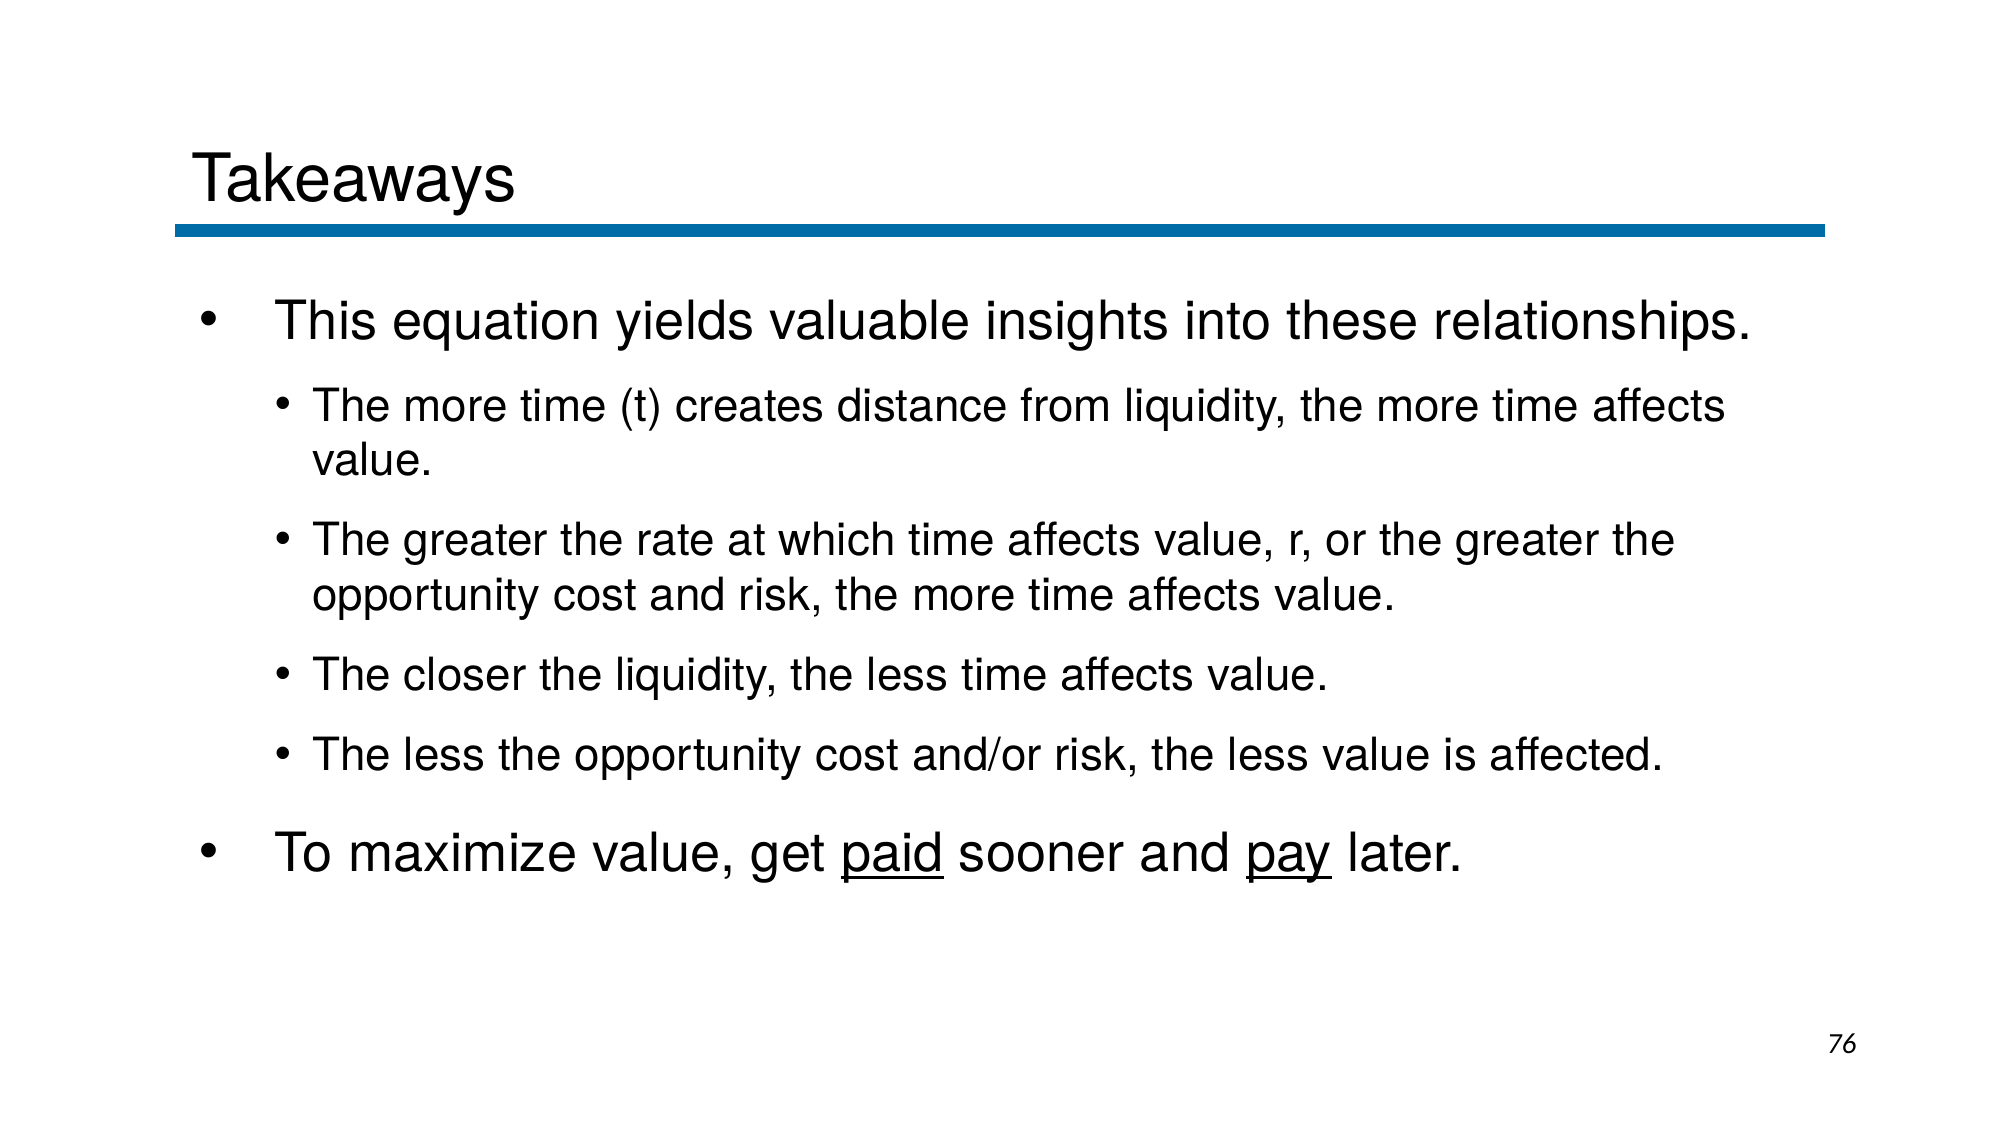

Takeaways
This equation yields valuable insights into these relationships.
The more time (t) creates distance from liquidity, the more time affects value.
The greater the rate at which time affects value, r, or the greater the opportunity cost and risk, the more time affects value.
The closer the liquidity, the less time affects value.
The less the opportunity cost and/or risk, the less value is affected.
To maximize value, get paid sooner and pay later.

1-76